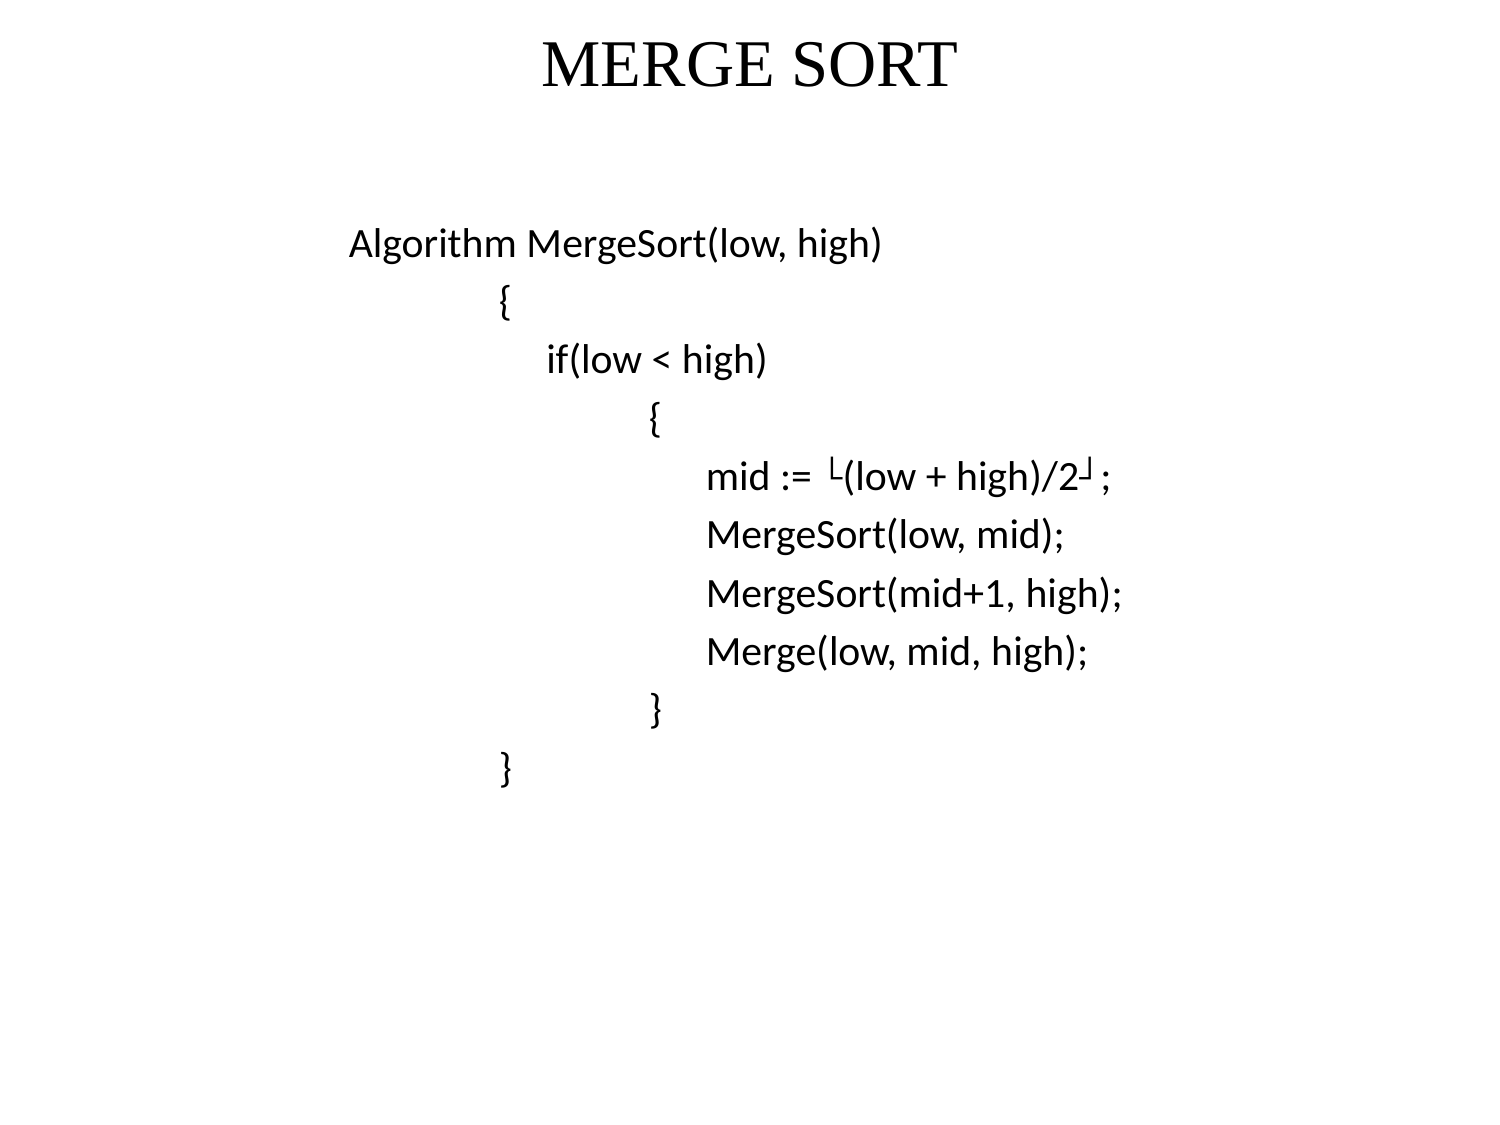

# MERGE SORT
Algorithm MergeSort(low, high)
	{
	     if(low < high)
		{
 		      mid := └(low + high)/2┘;
		      MergeSort(low, mid);
		      MergeSort(mid+1, high);
		      Merge(low, mid, high);
		}
	}